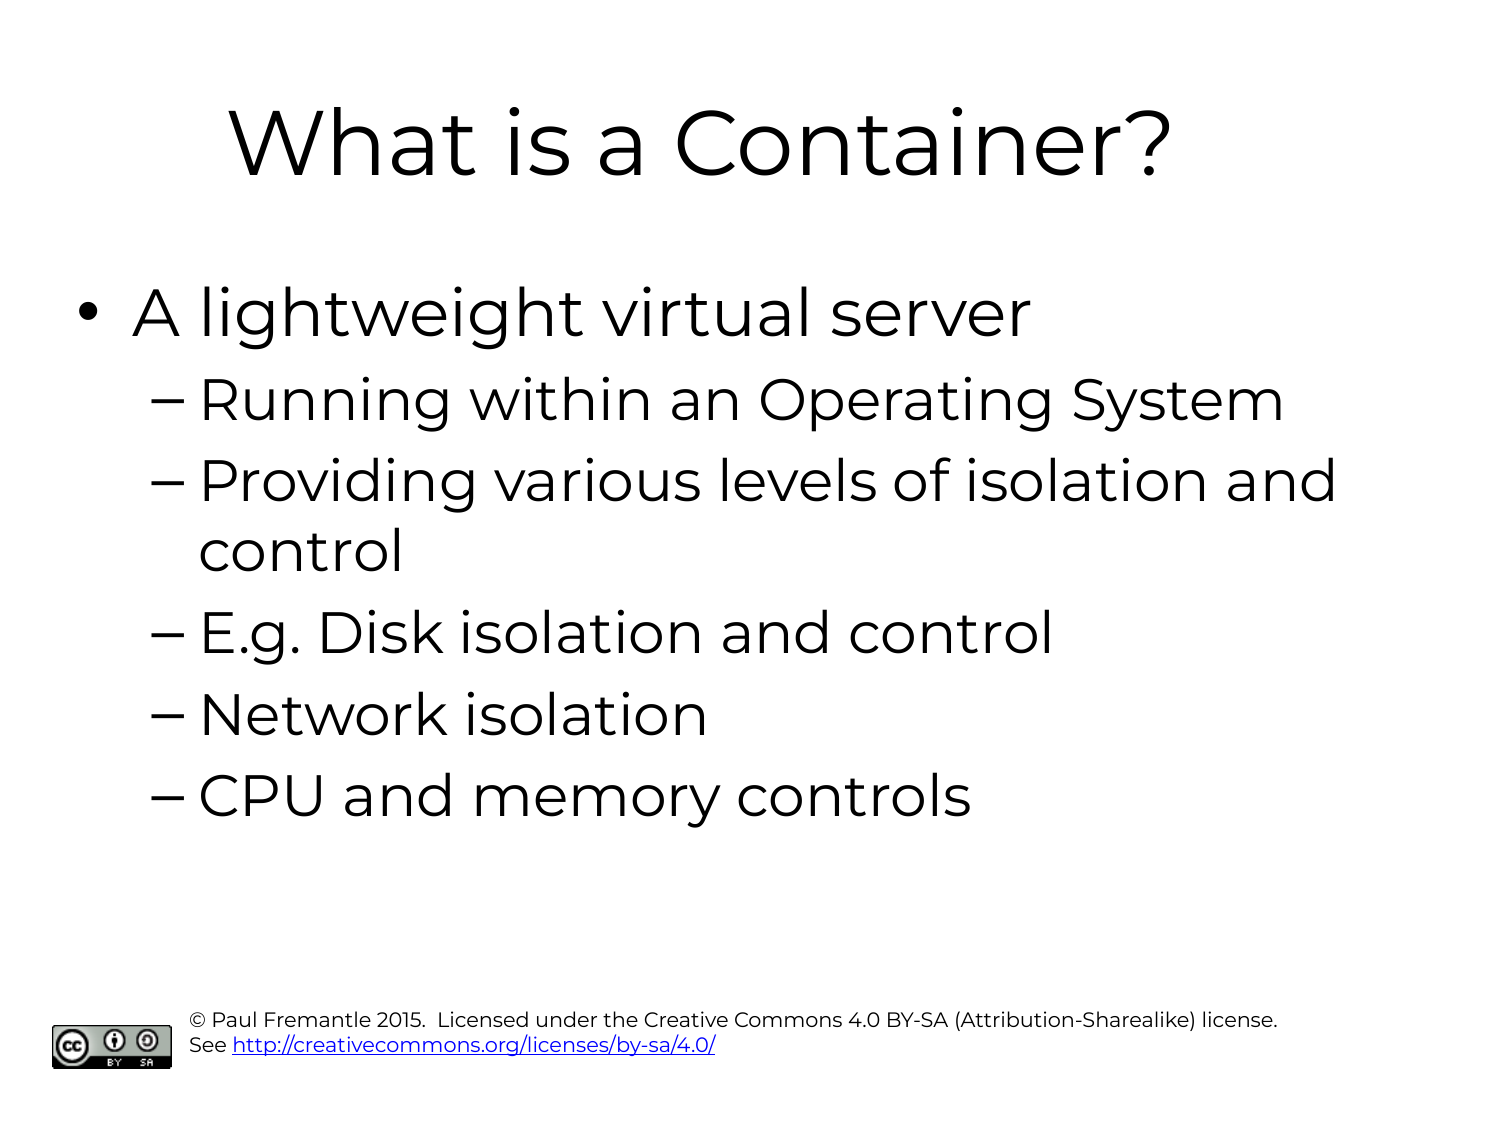

# What is a Container?
A lightweight virtual server
Running within an Operating System
Providing various levels of isolation and control
E.g. Disk isolation and control
Network isolation
CPU and memory controls